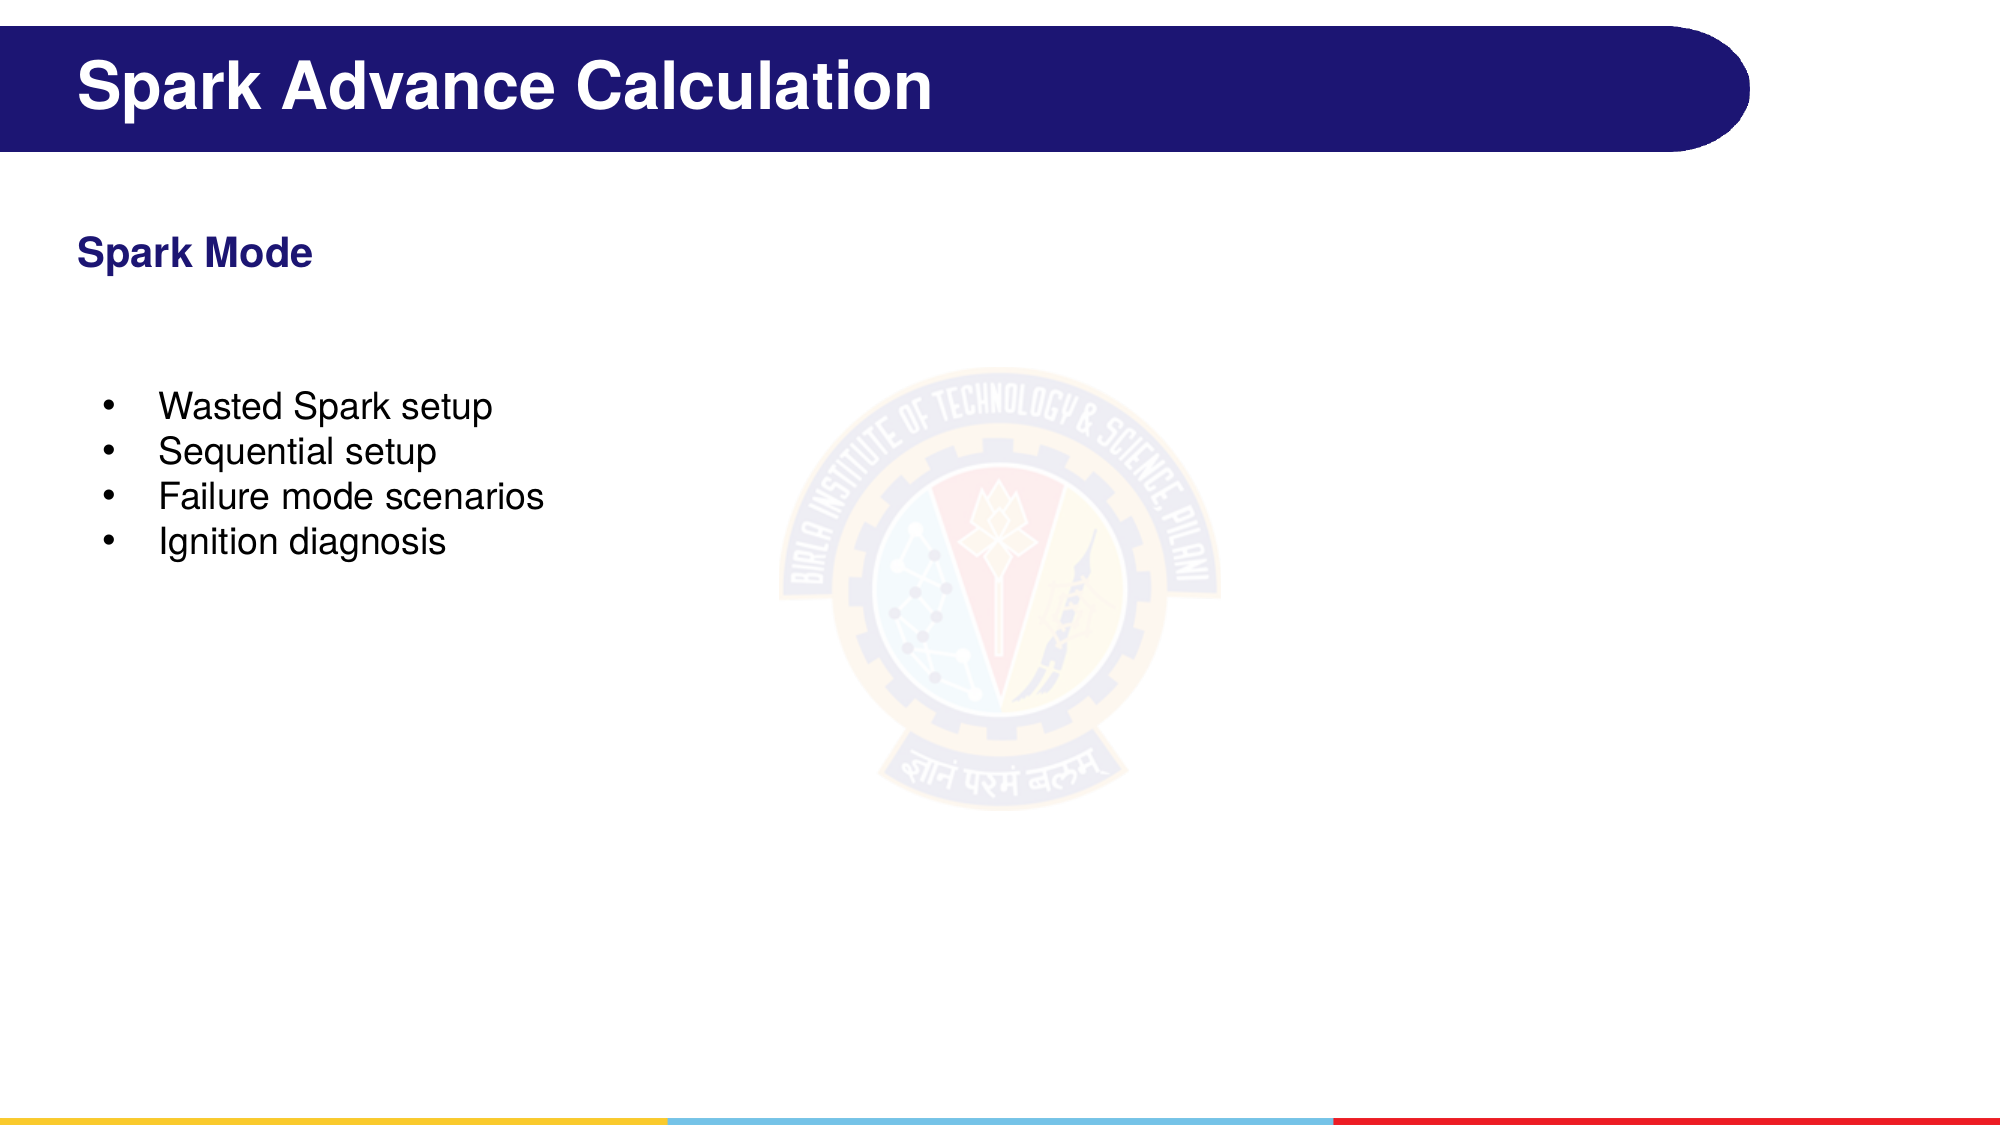

# Spark Advance Calculation
Spark Mode
Wasted Spark setup
Sequential setup
Failure mode scenarios
Ignition diagnosis